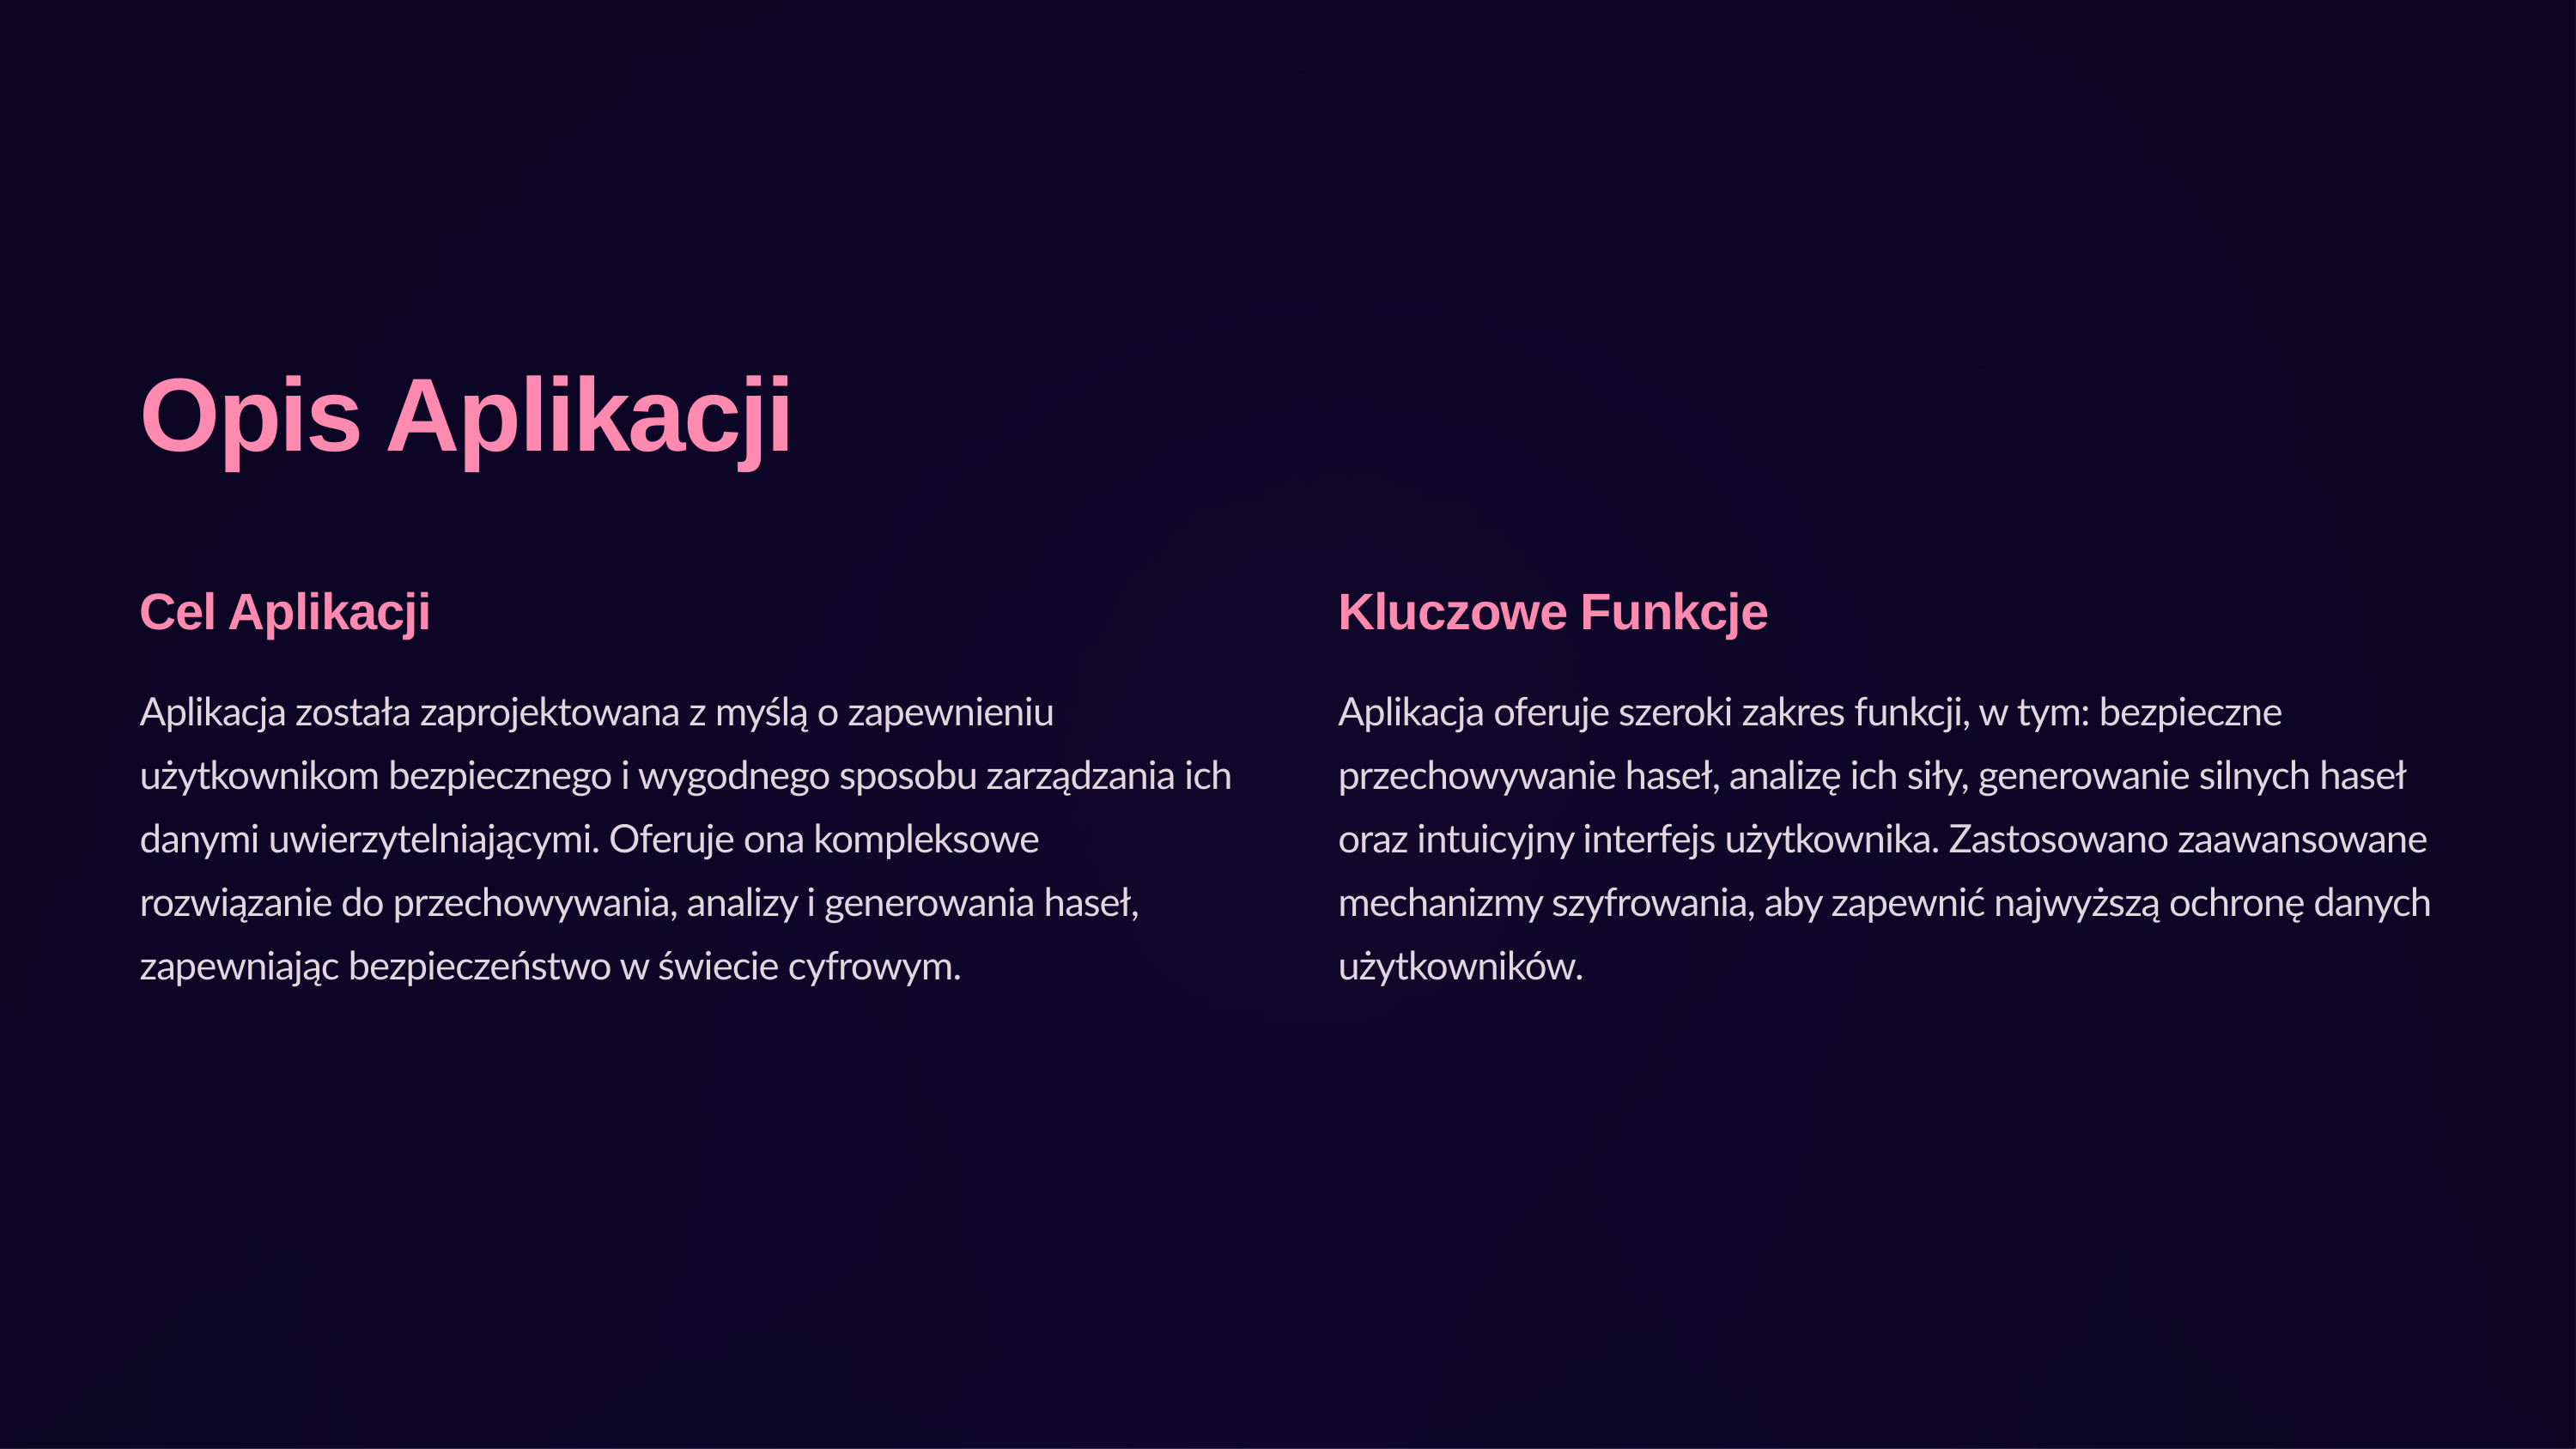

Opis Aplikacji
Cel Aplikacji
Kluczowe Funkcje
Aplikacja została zaprojektowana z myślą o zapewnieniu użytkownikom bezpiecznego i wygodnego sposobu zarządzania ich danymi uwierzytelniającymi. Oferuje ona kompleksowe rozwiązanie do przechowywania, analizy i generowania haseł, zapewniając bezpieczeństwo w świecie cyfrowym.
Aplikacja oferuje szeroki zakres funkcji, w tym: bezpieczne przechowywanie haseł, analizę ich siły, generowanie silnych haseł oraz intuicyjny interfejs użytkownika. Zastosowano zaawansowane mechanizmy szyfrowania, aby zapewnić najwyższą ochronę danych użytkowników.